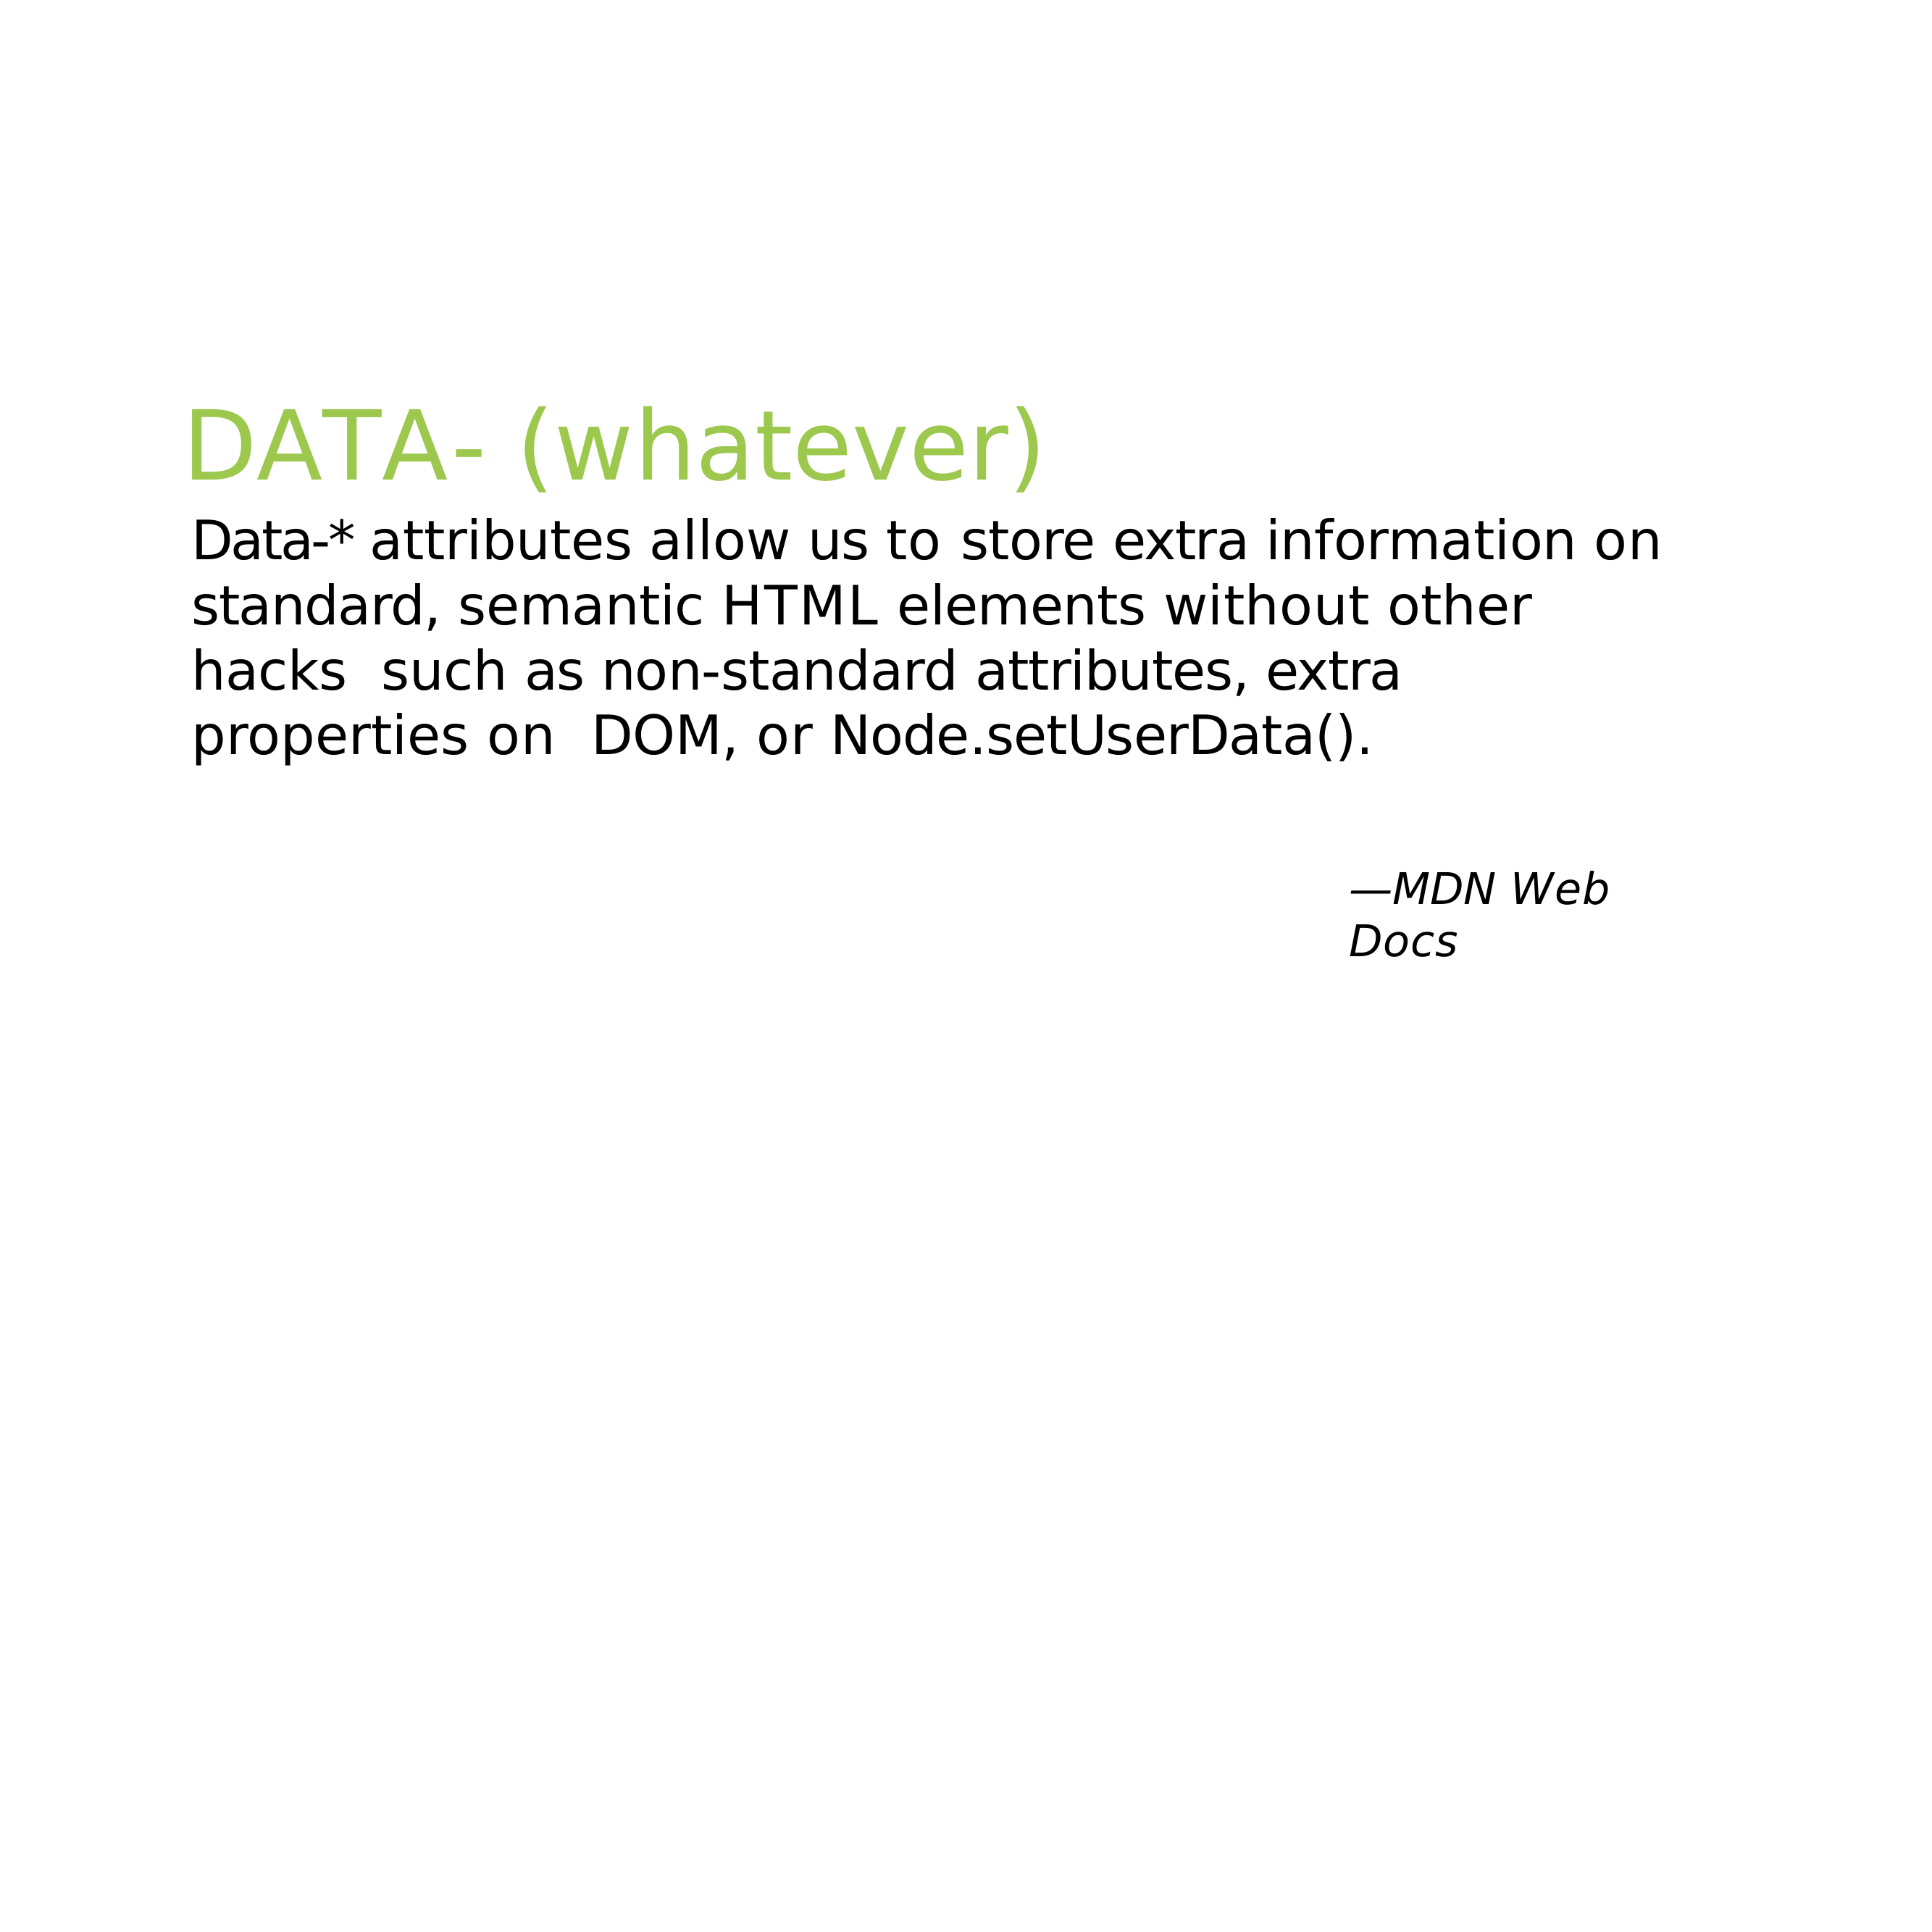

# DATA- (whatever)
Data-* attributes allow us to store extra information on  standard, semantic HTML elements without other hacks  such as non-standard attributes, extra properties on  DOM, or Node.setUserData().
—MDN Web Docs
13